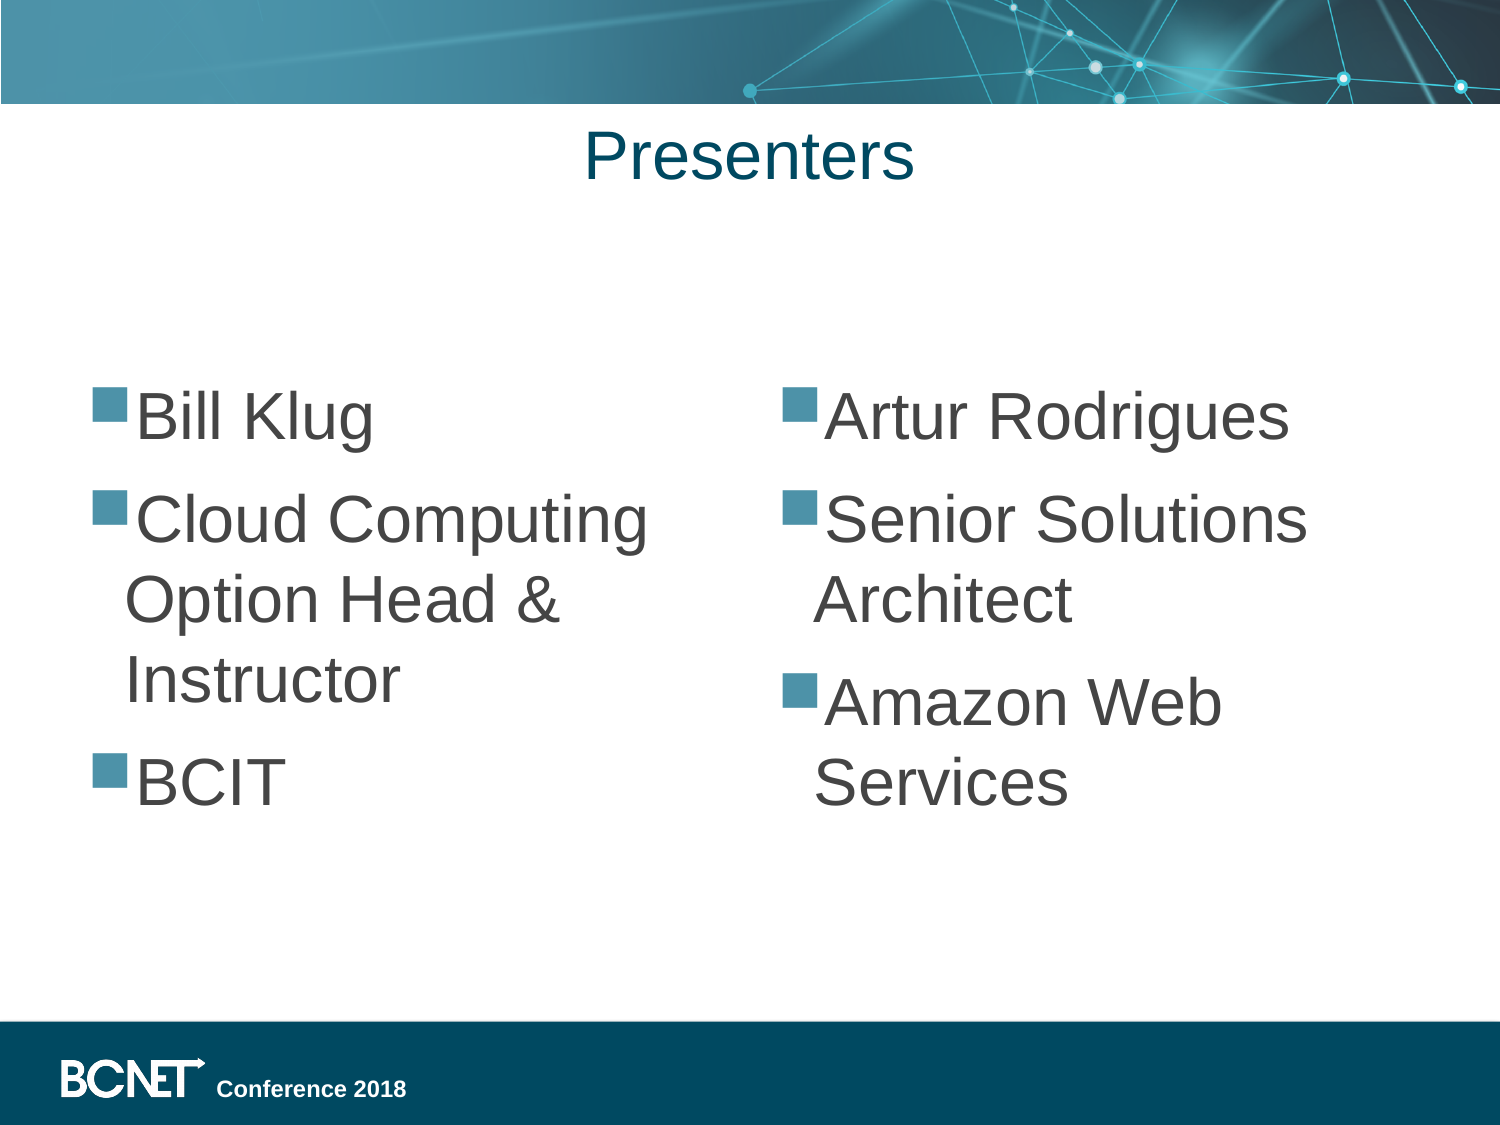

# Presenters
Bill Klug
Cloud Computing Option Head & Instructor
BCIT
Artur Rodrigues
Senior Solutions Architect
Amazon Web Services